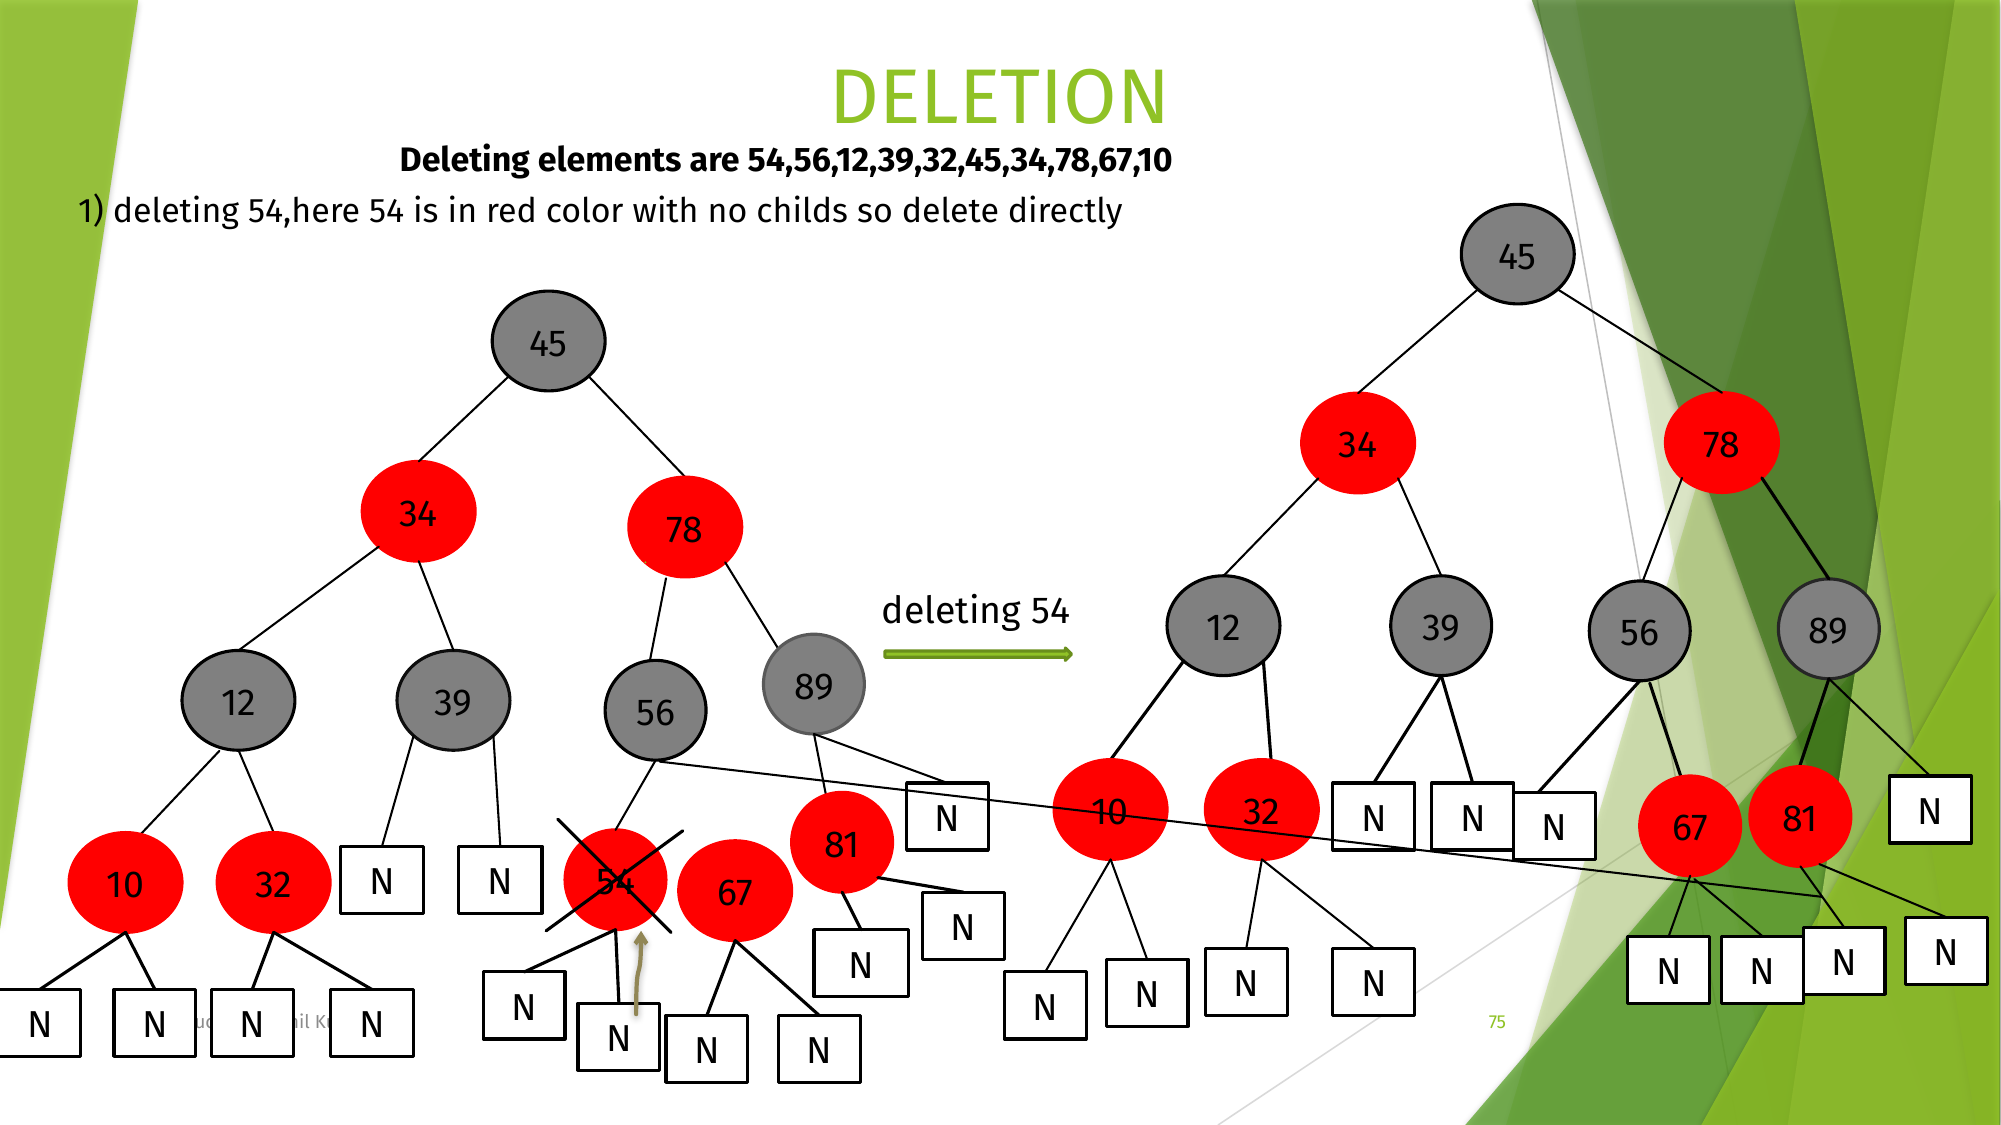

DELETION

Deleting elements are 54,56,12,39,32,45,34,78,67,10
1) deleting 54,here 54 is in red color with no childs so delete directly
#
45
45
78
34
34
78
12
39
   deleting 54
89
56
89

12
39
56

10
32
81
67
N
N
N
N
81
N
54
10
32
67
N
N
N
N
N
N
N
N
N
N
N
N
N
N
N
N
N
Data Structures-T.Anil Kumar
75
N
N
N